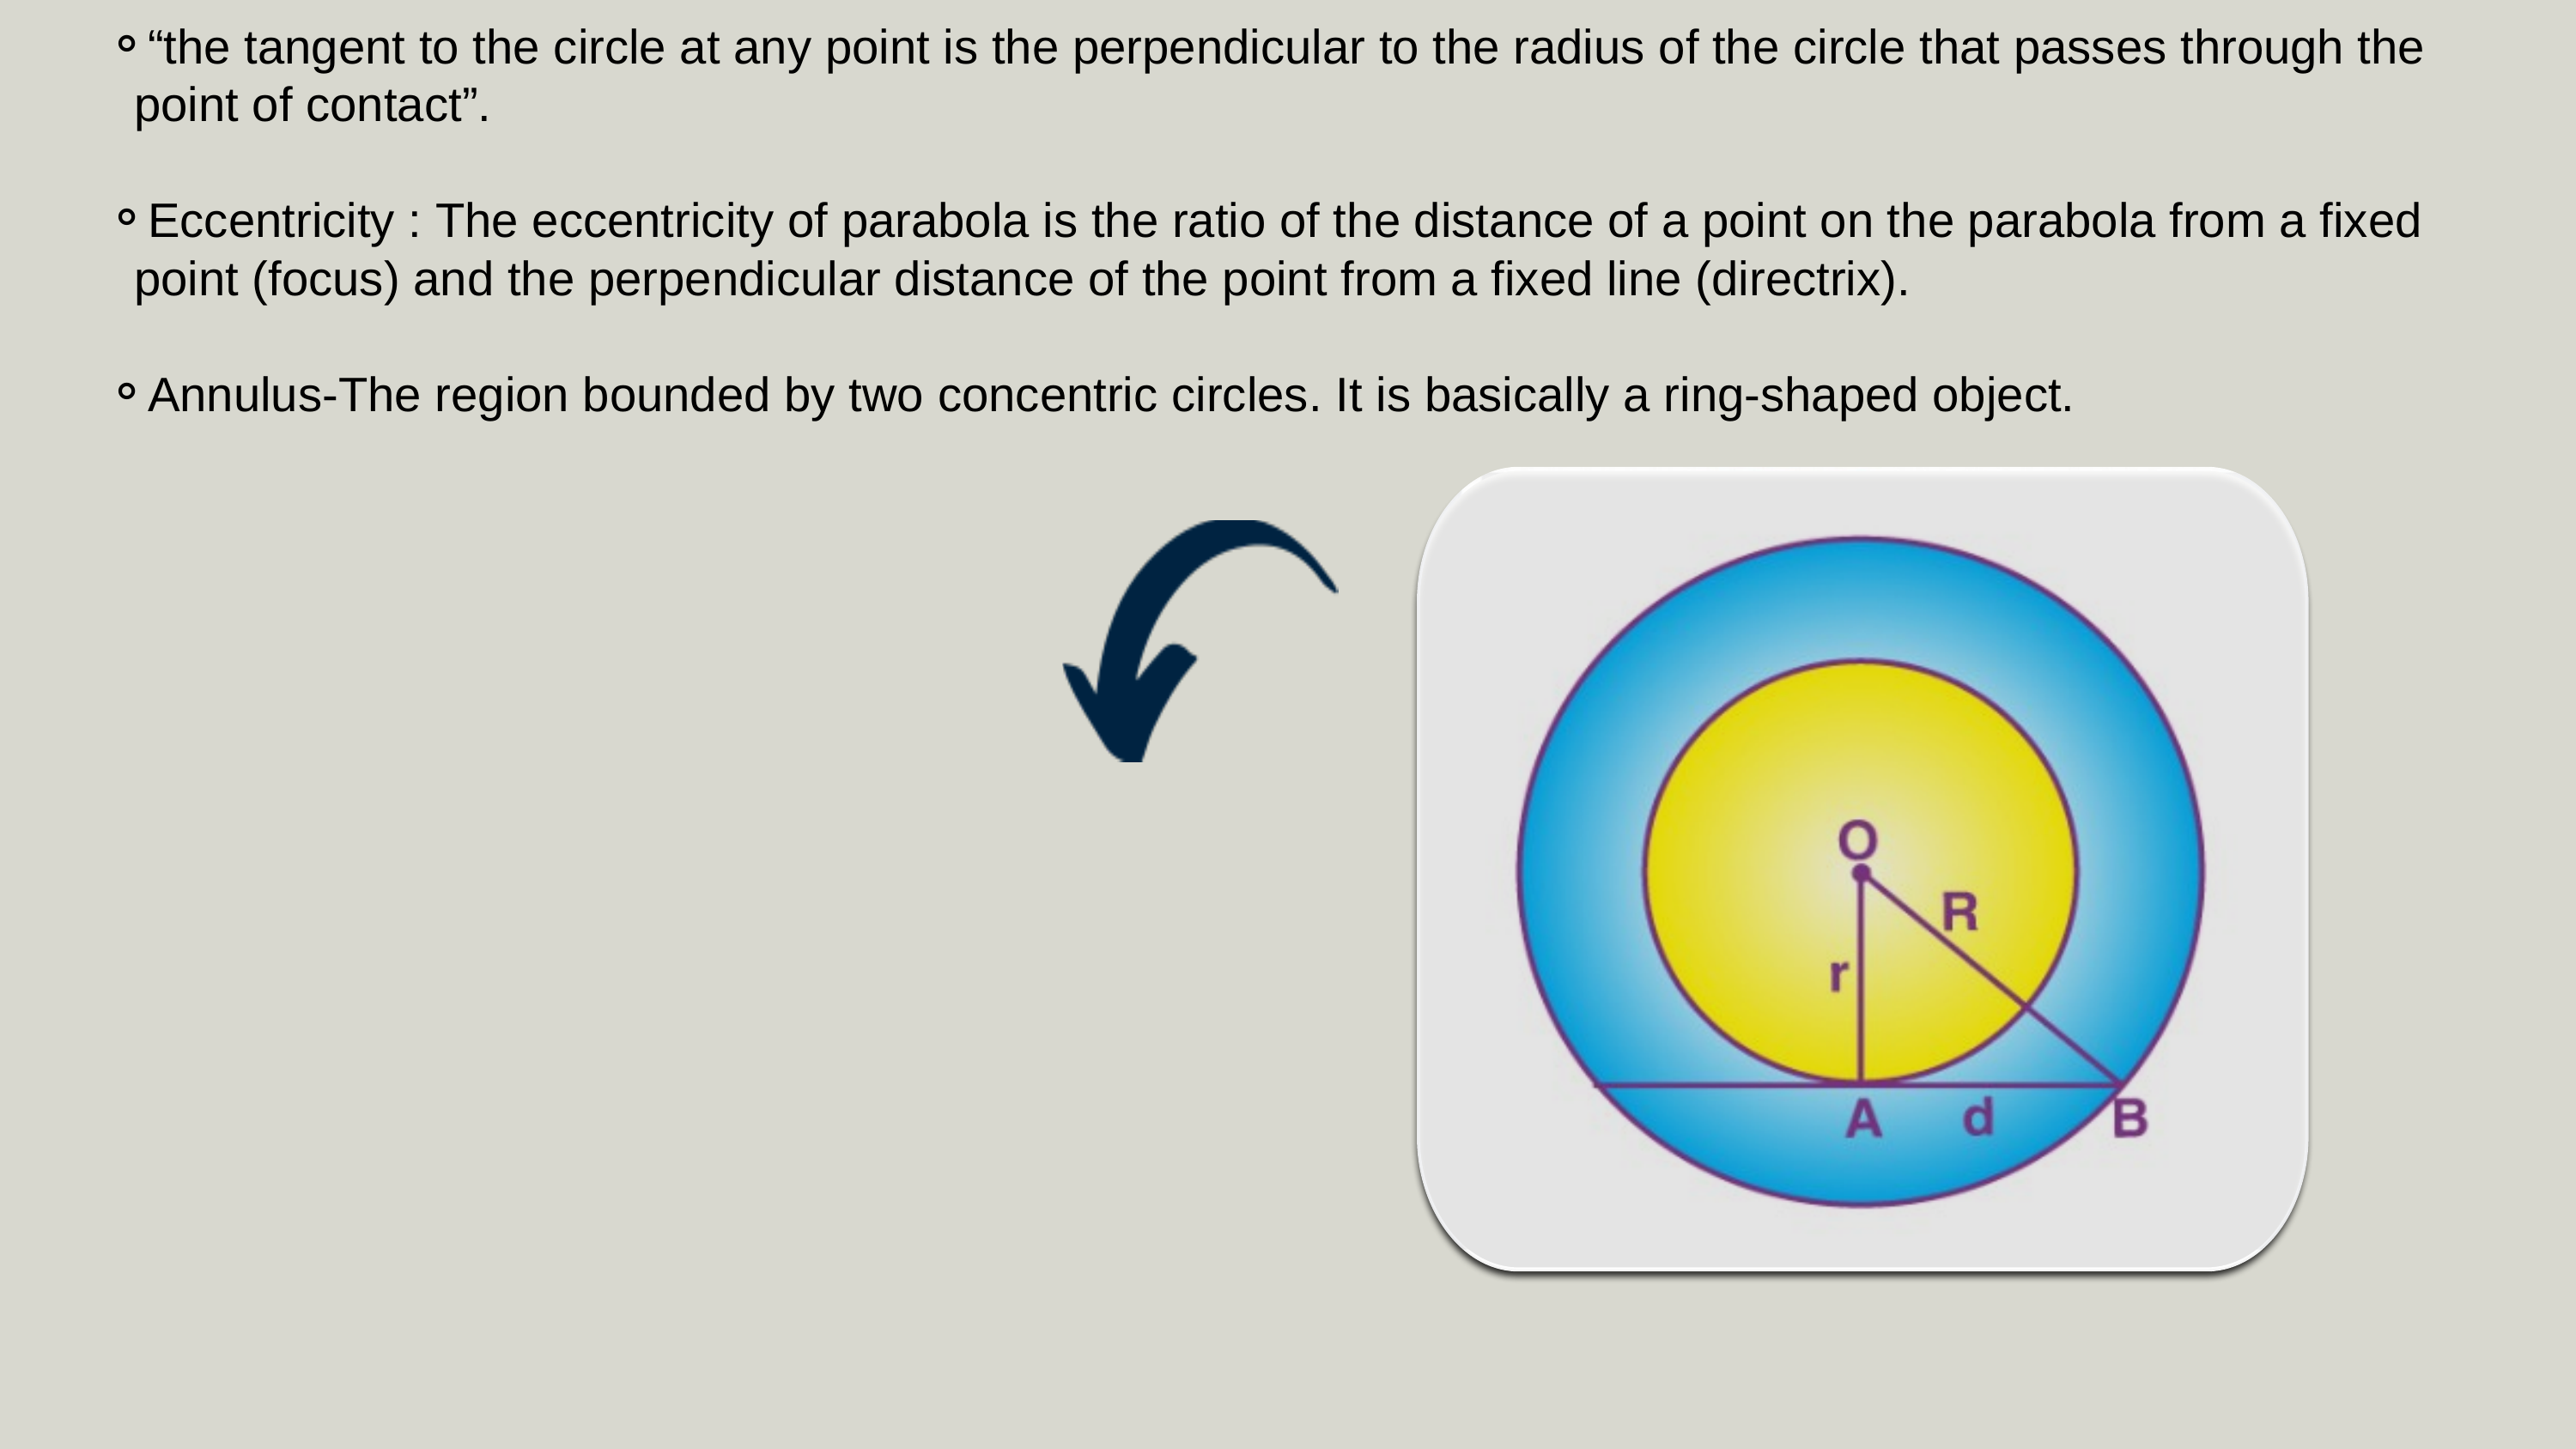

“the tangent to the circle at any point is the perpendicular to the radius of the circle that passes through the point of contact”.

Eccentricity : The eccentricity of parabola is the ratio of the distance of a point on the parabola from a fixed point (focus) and the perpendicular distance of the point from a fixed line (directrix).

Annulus-The region bounded by two concentric circles. It is basically a ring-shaped object.